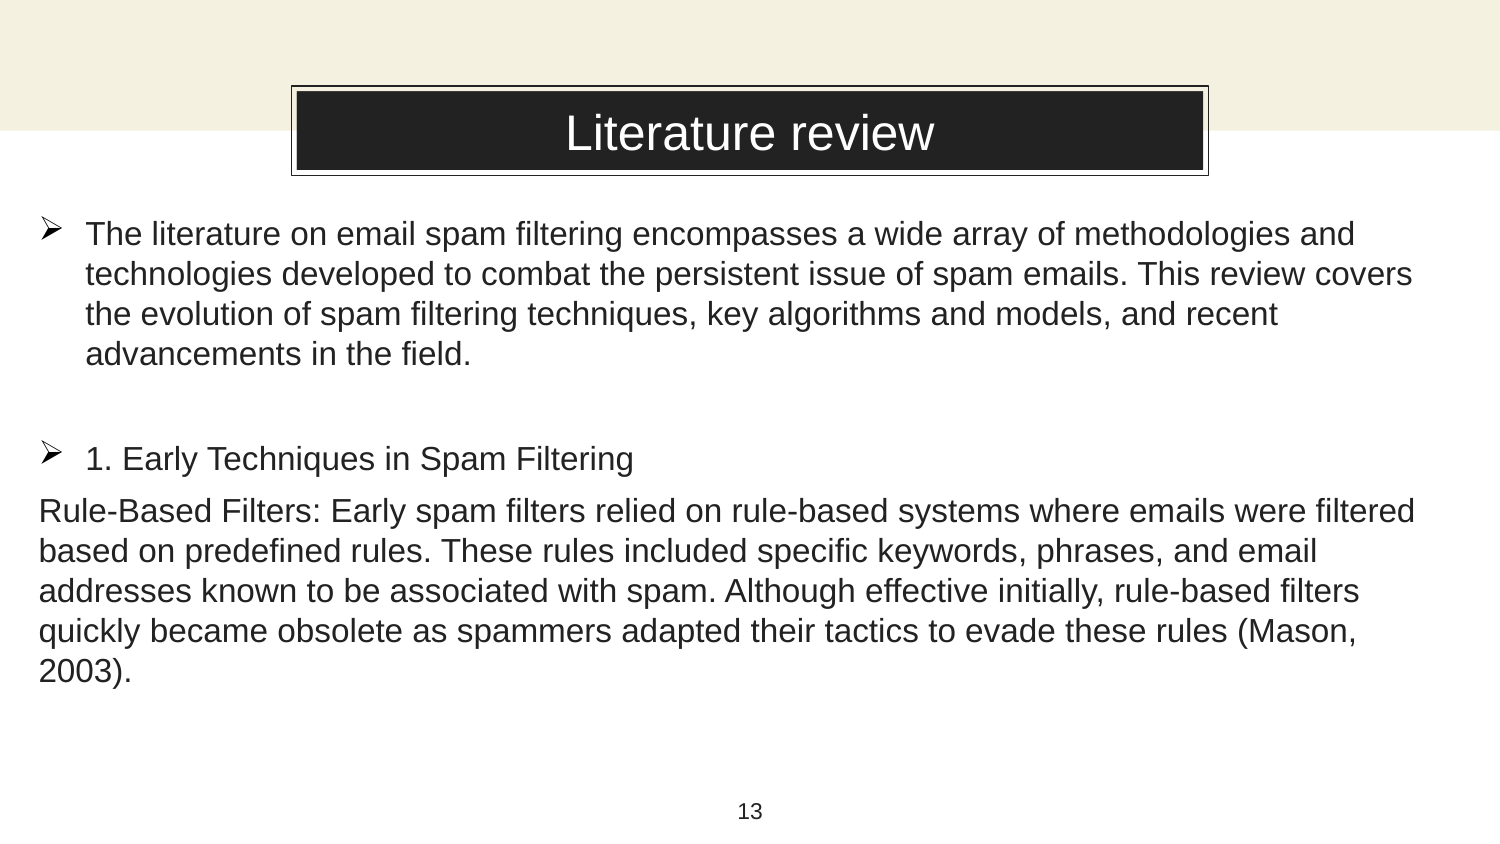

About this template
# Literature review
The literature on email spam filtering encompasses a wide array of methodologies and technologies developed to combat the persistent issue of spam emails. This review covers the evolution of spam filtering techniques, key algorithms and models, and recent advancements in the field.

1. Early Techniques in Spam Filtering
Rule-Based Filters: Early spam filters relied on rule-based systems where emails were filtered based on predefined rules. These rules included specific keywords, phrases, and email addresses known to be associated with spam. Although effective initially, rule-based filters quickly became obsolete as spammers adapted their tactics to evade these rules (Mason, 2003).

13